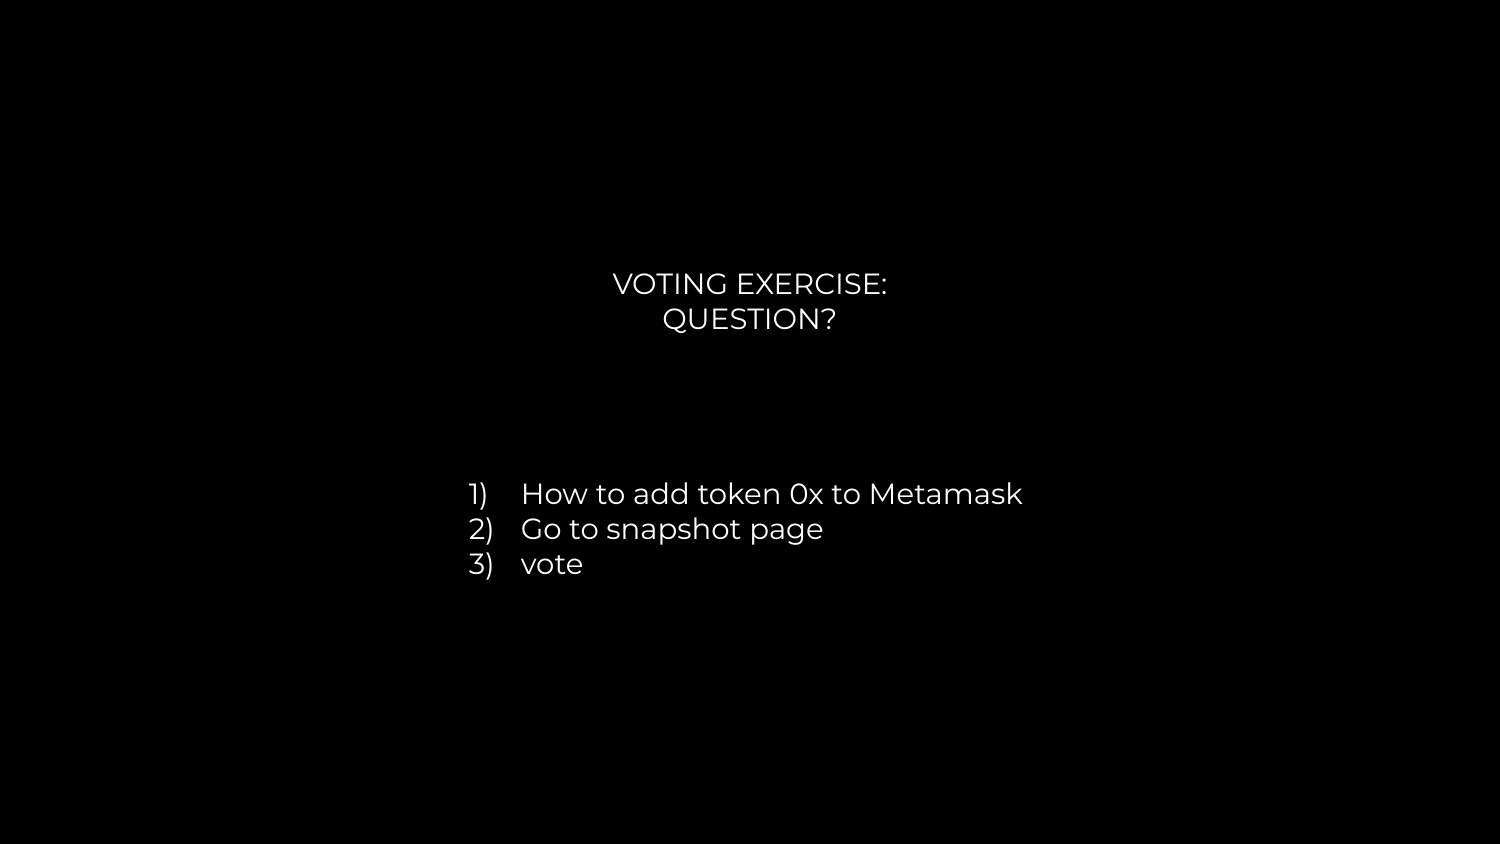

VOTING EXERCISE:
QUESTION?

How to add token 0x to Metamask
Go to snapshot page
vote